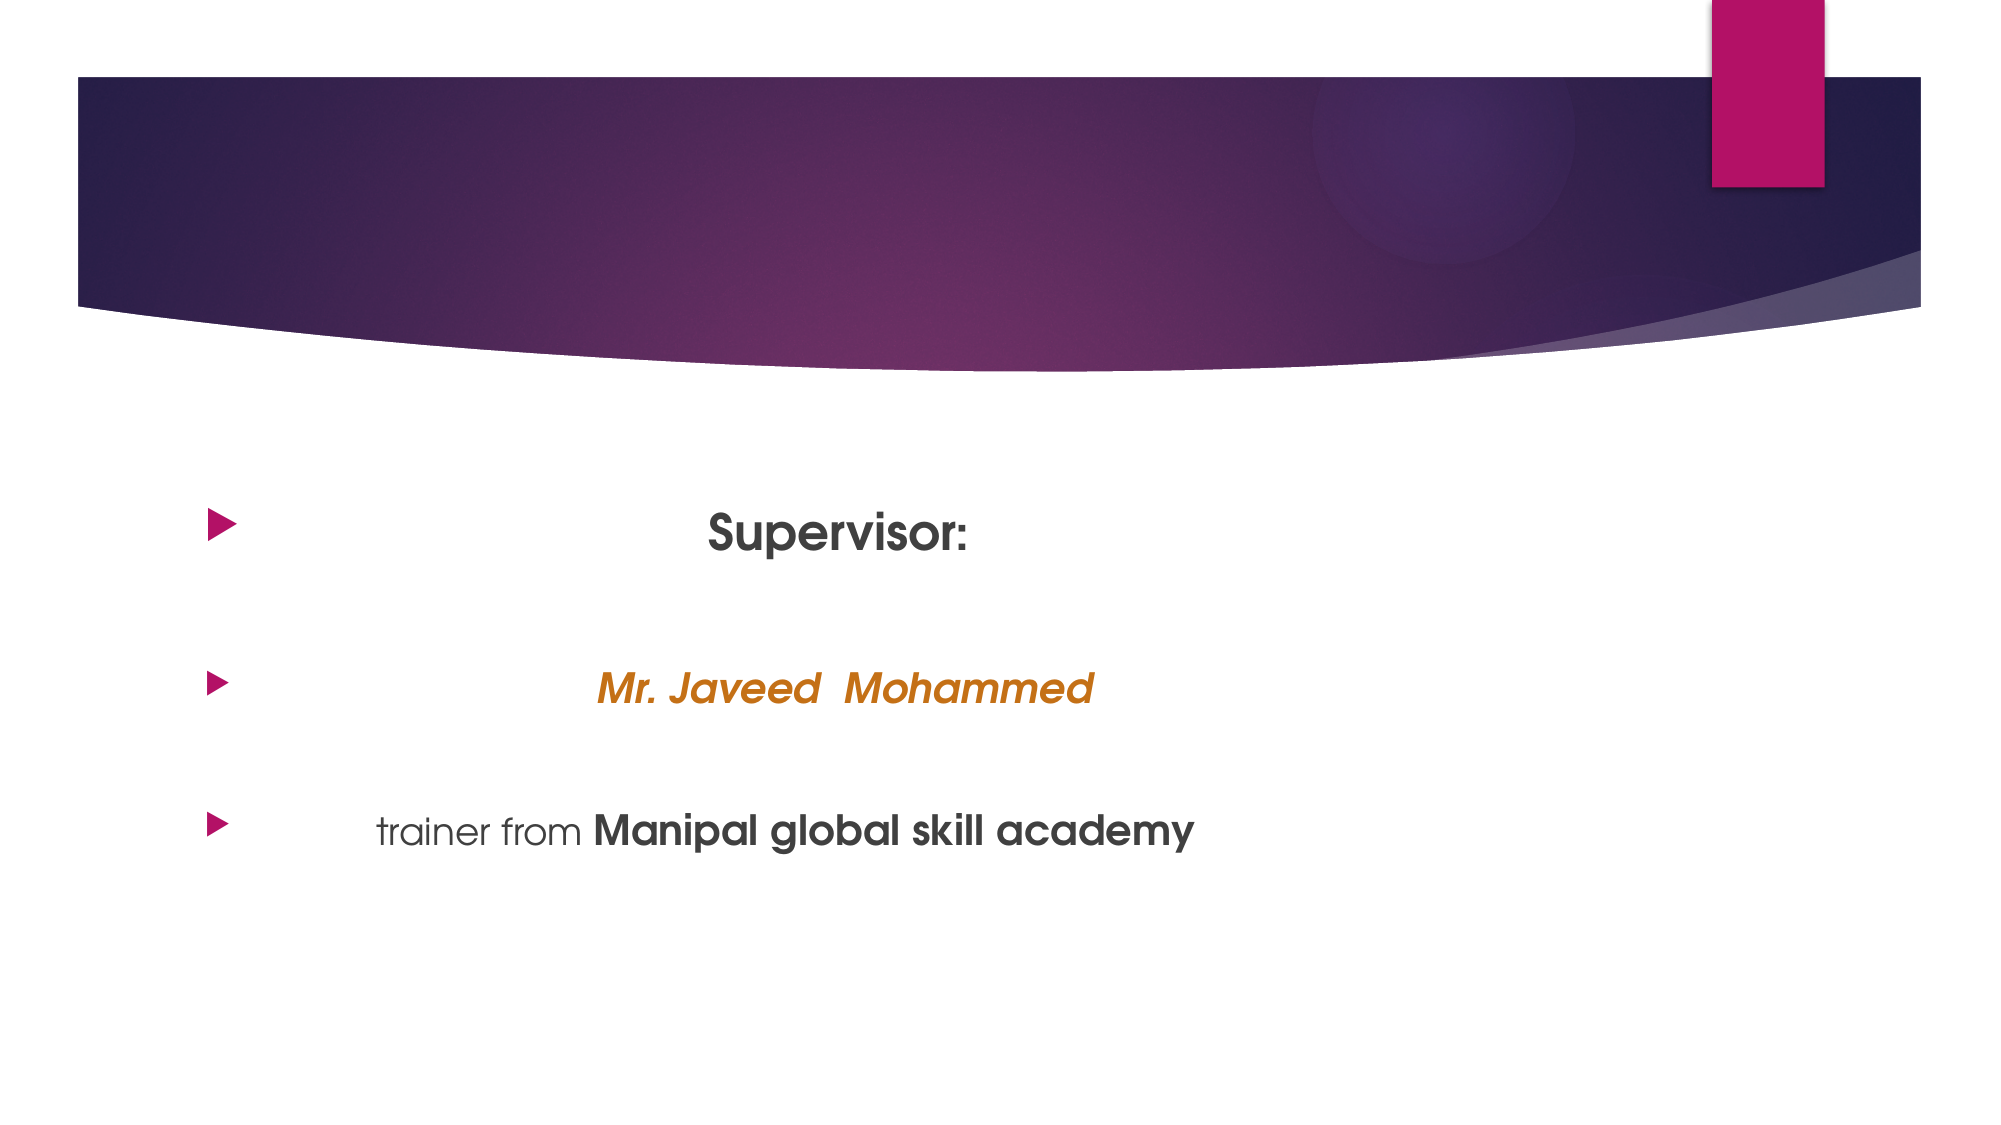

#

                                Supervisor:

                                Mr. Javeed  Mohammed

           trainer from Manipal global skill academy